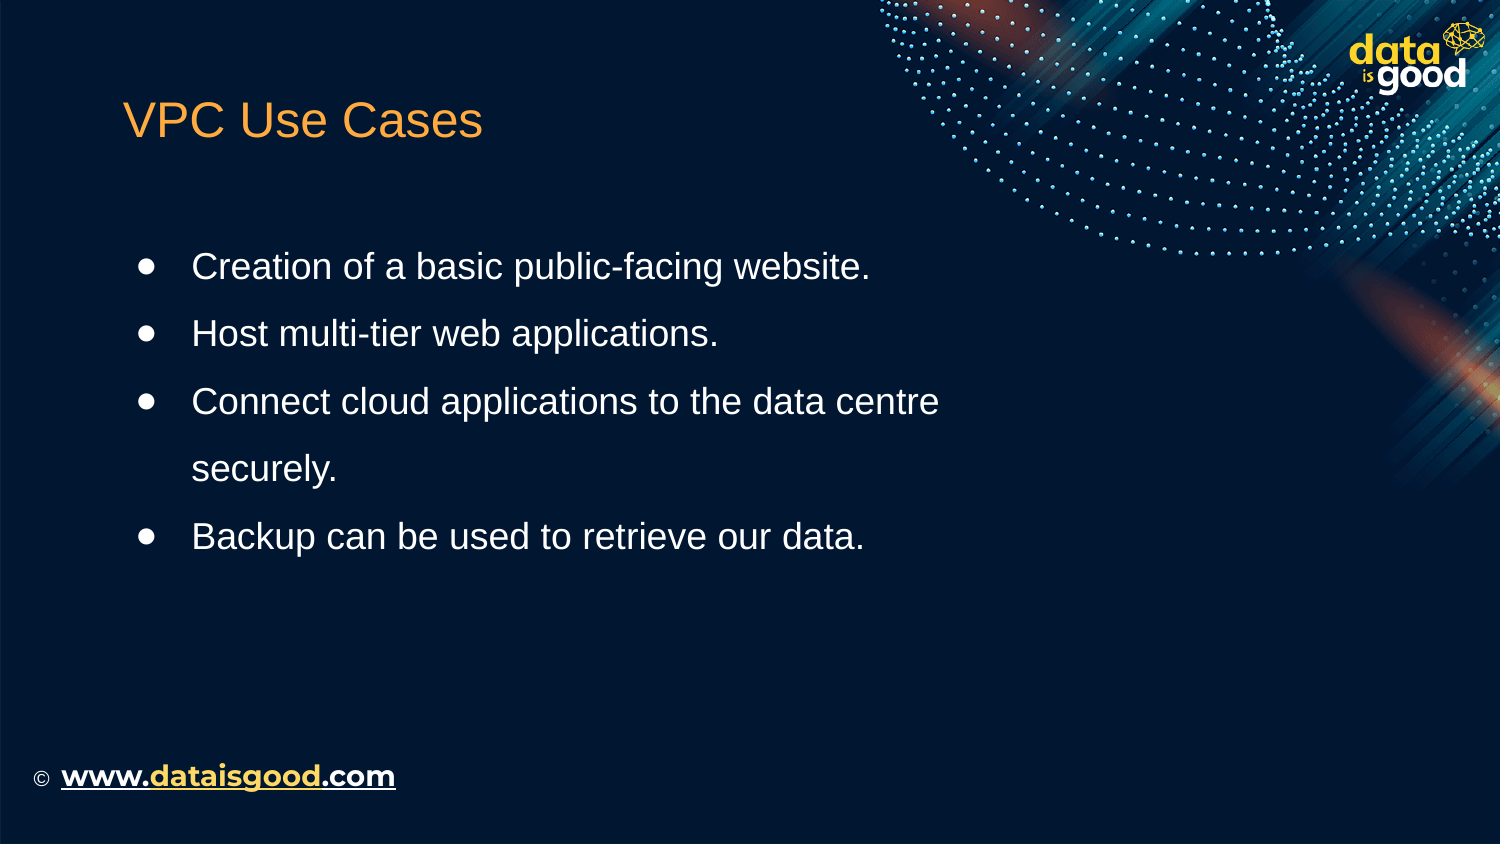

# VPC Use Cases
Creation of a basic public-facing website.
Host multi-tier web applications.
Connect cloud applications to the data centre securely.
Backup can be used to retrieve our data.